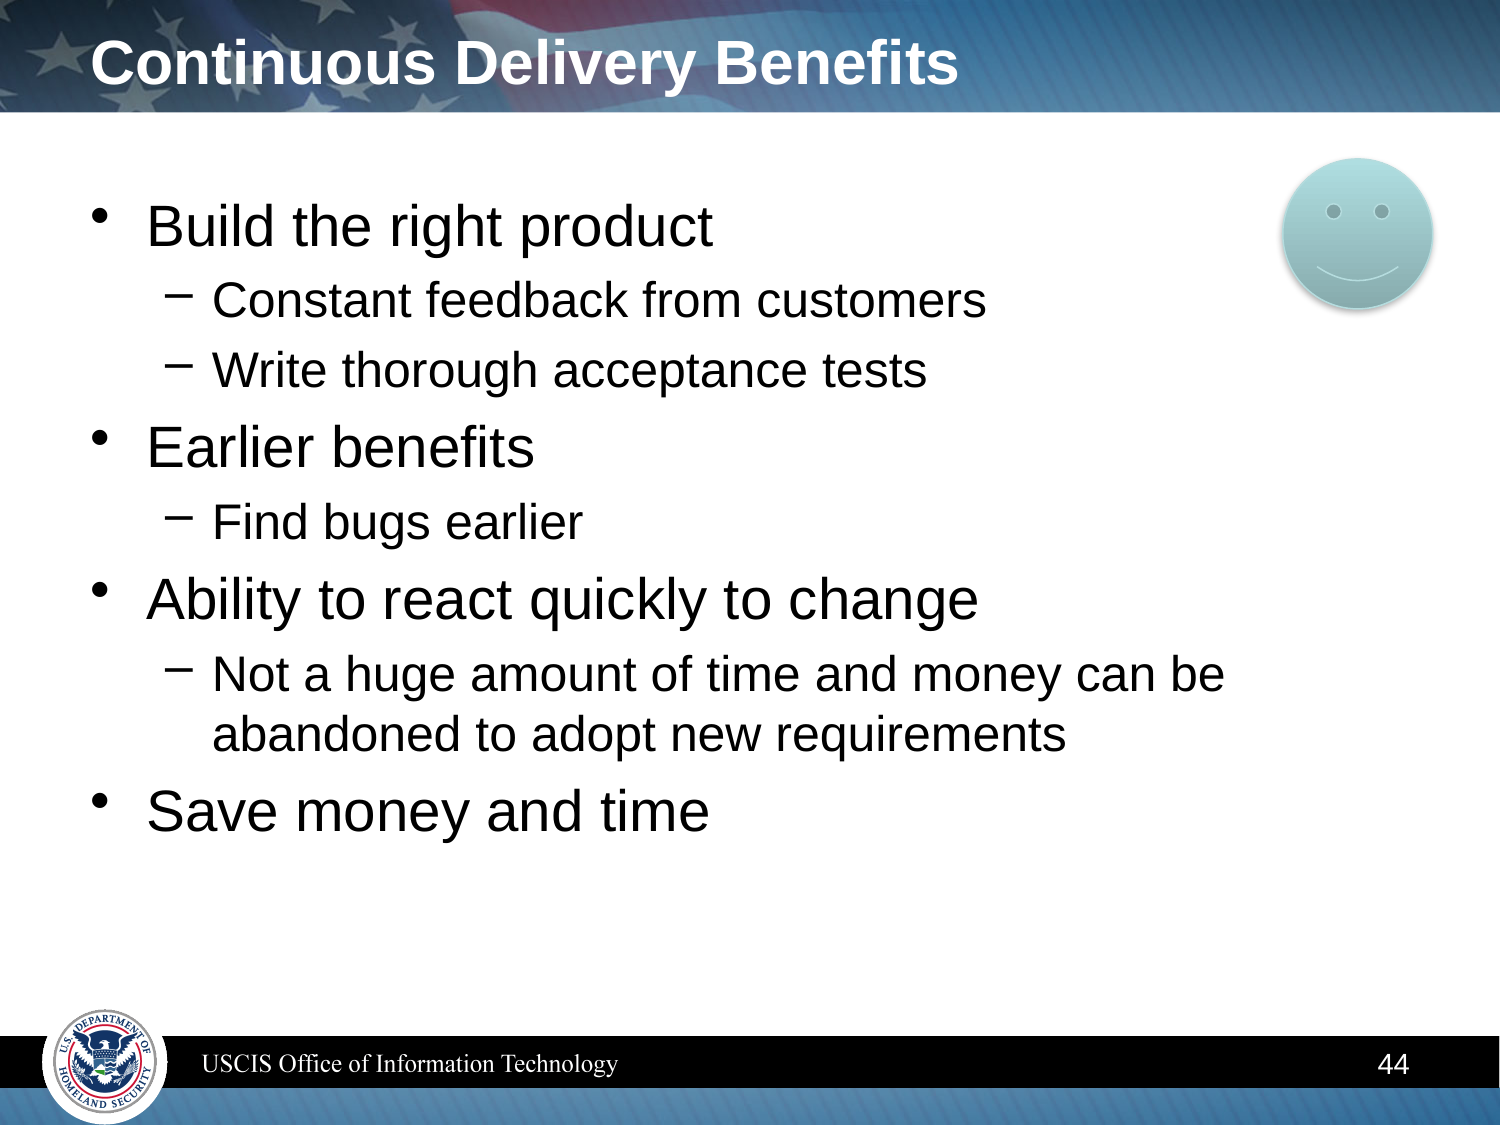

# Continuous Delivery Benefits

Build the right product
Constant feedback from customers
Write thorough acceptance tests
Earlier benefits
Find bugs earlier
Ability to react quickly to change
Not a huge amount of time and money can be abandoned to adopt new requirements
Save money and time

44